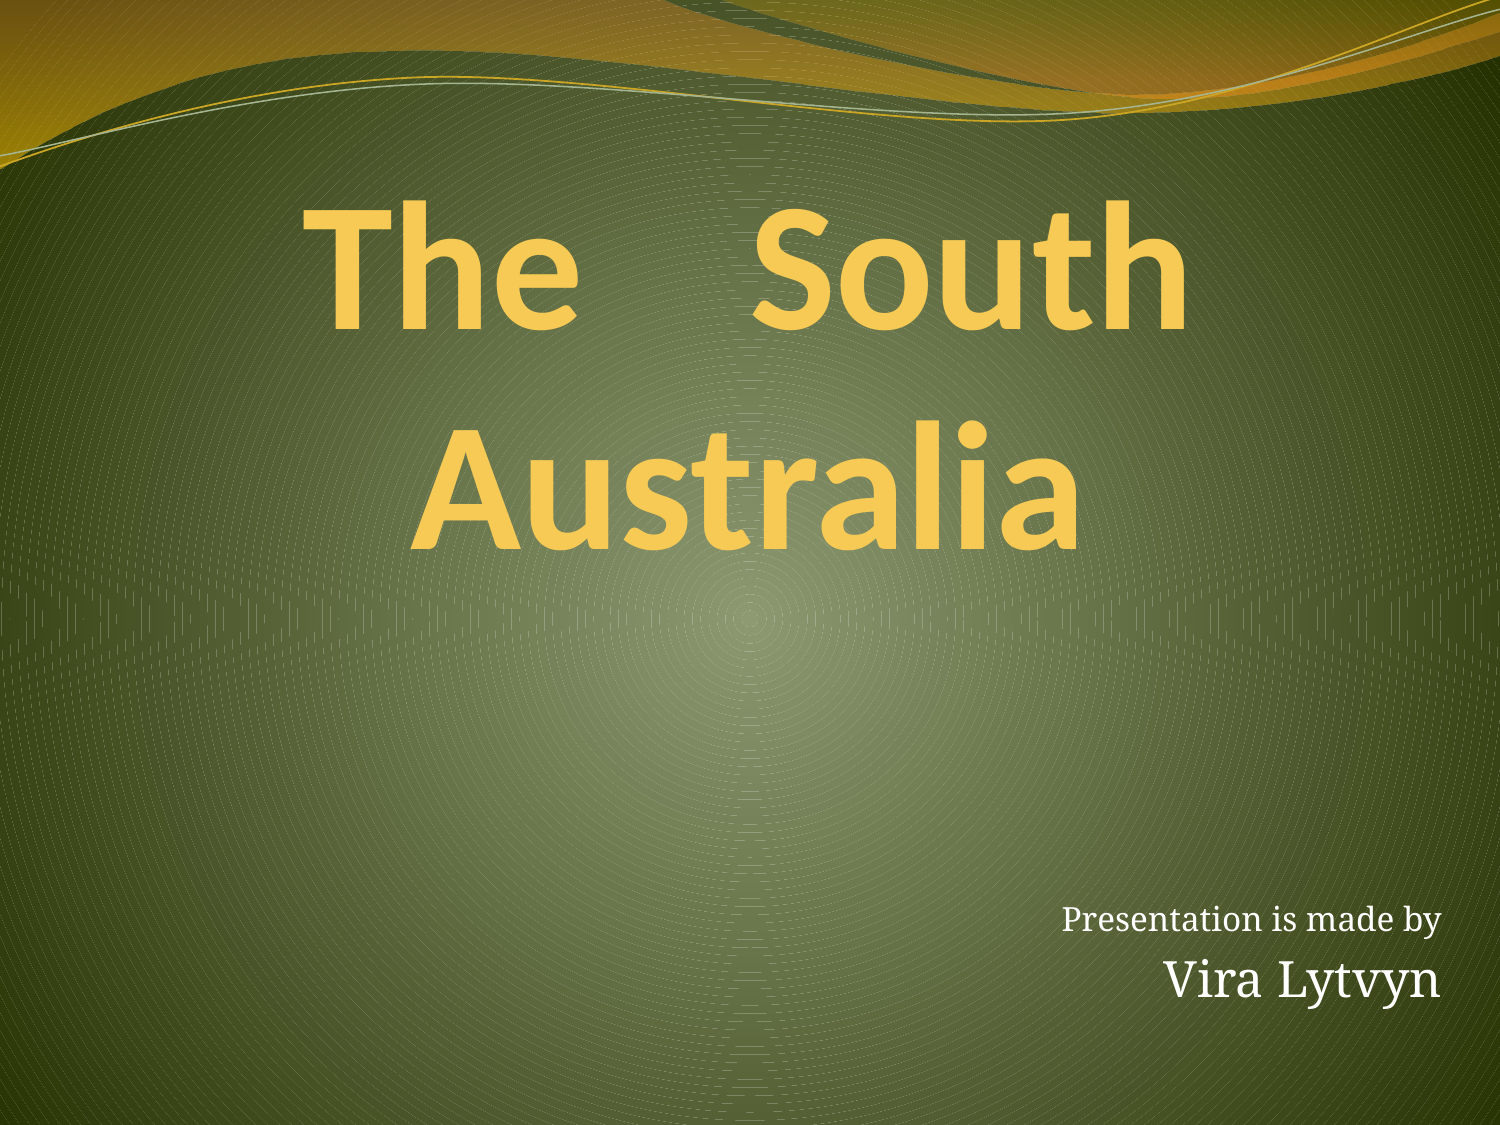

# The    South Australia
Presentation is made by
Vira Lytvyn